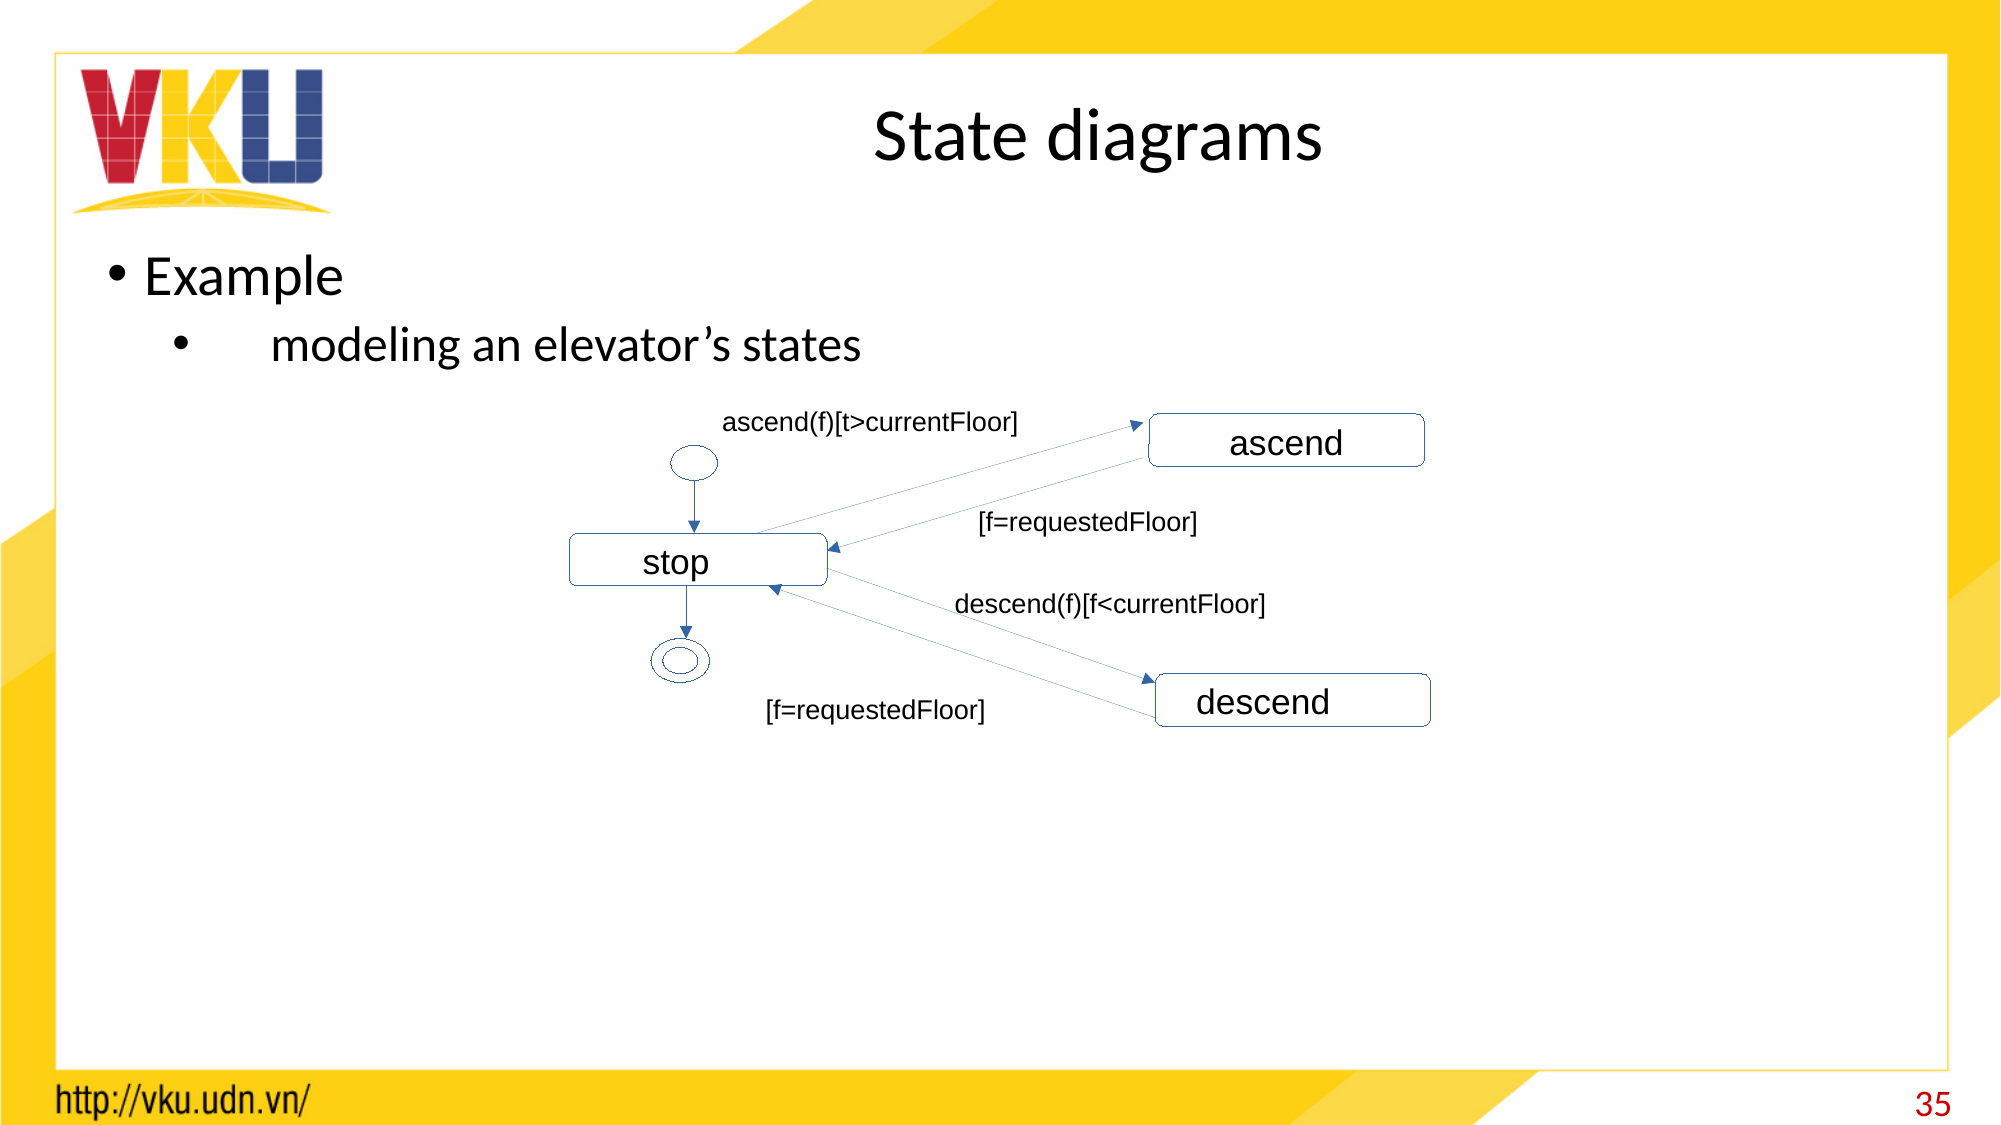

# State diagrams
Example
modeling an elevator’s states
ascend(f)[t>currentFloor]
ascend

[f=requestedFloor]
stop

descend(f)[f<currentFloor]

descend

[f=requestedFloor]
35